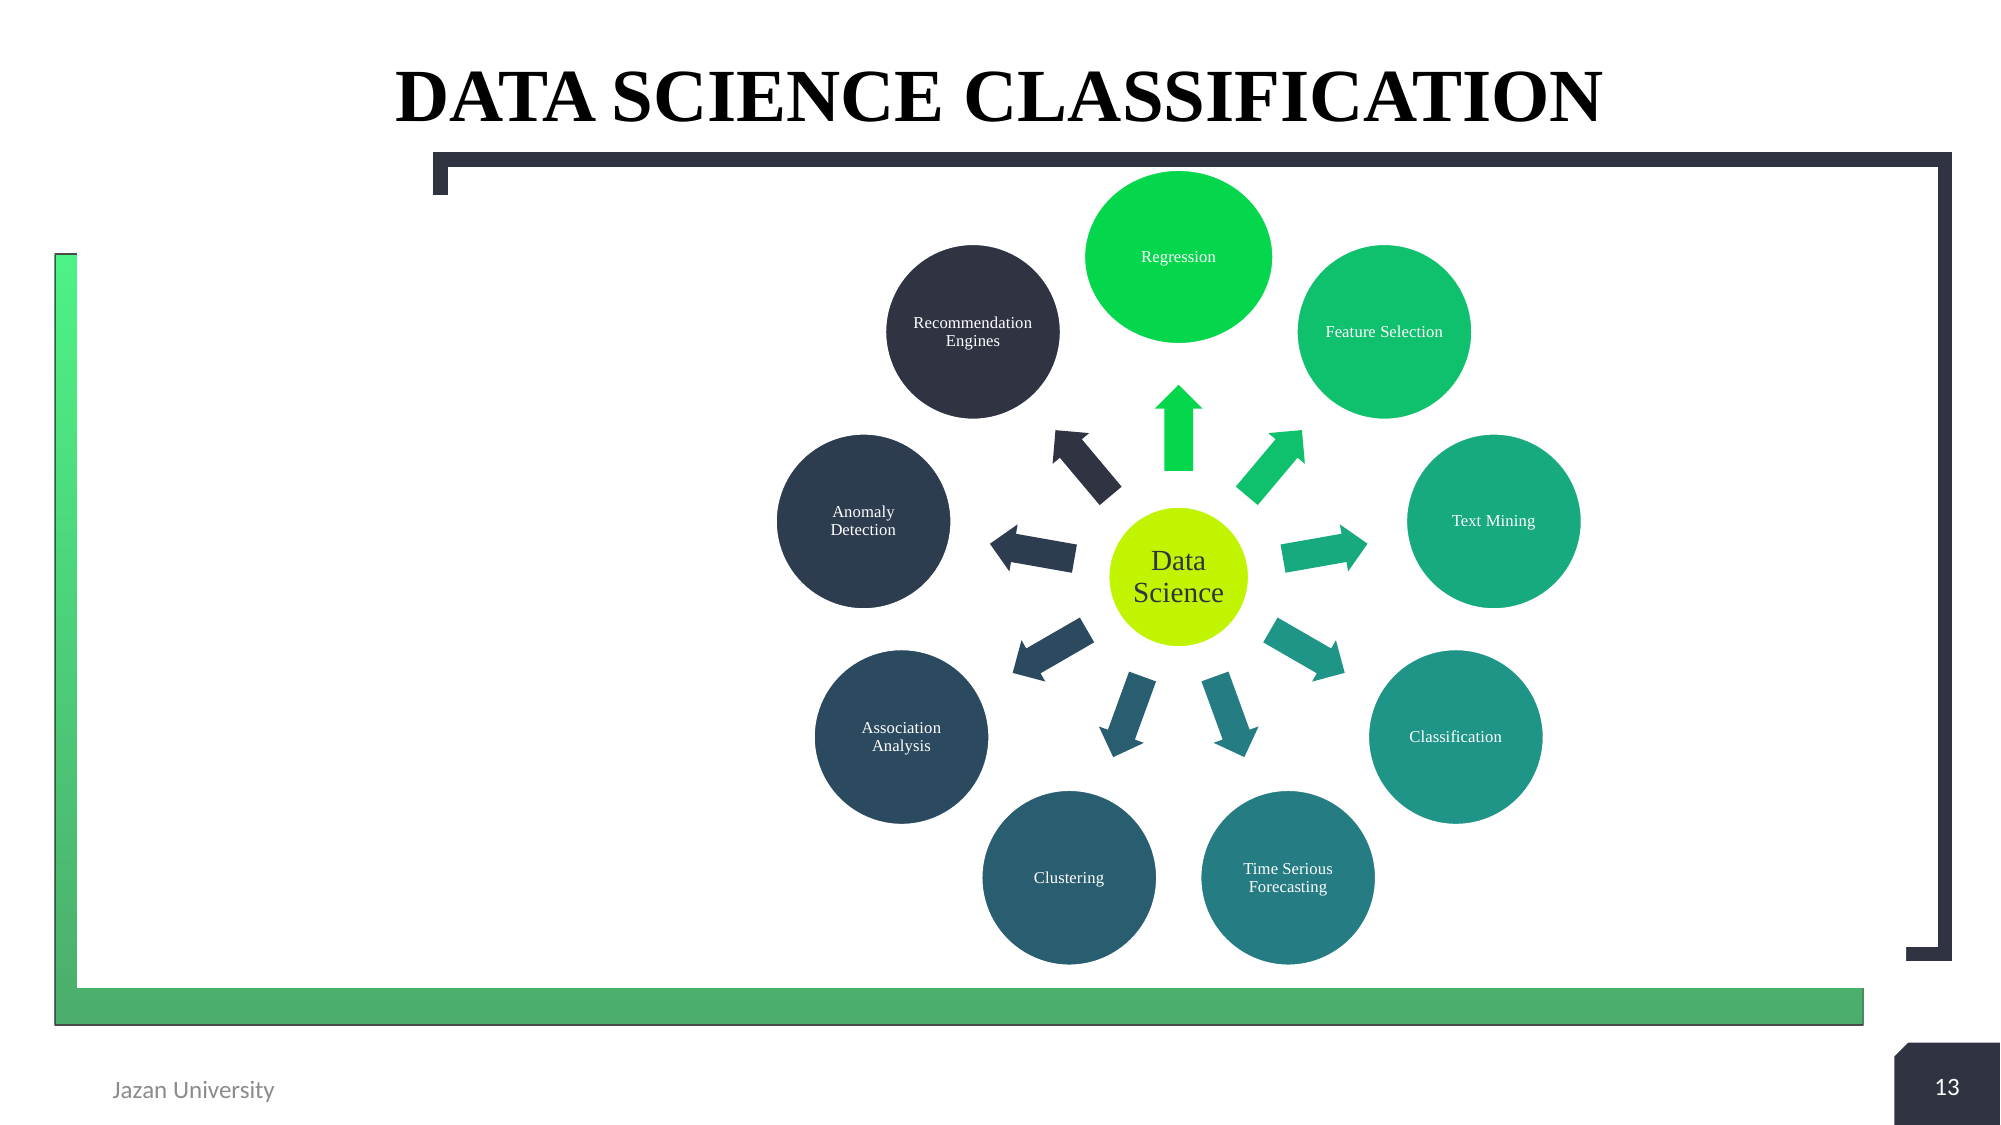

# Data Science Classification
Data Science

Regression

Feature Selection

Text Mining

Classification

Time Serious Forecasting

Clustering

Association Analysis

Anomaly Detection

Recommendation Engines
13
Jazan University